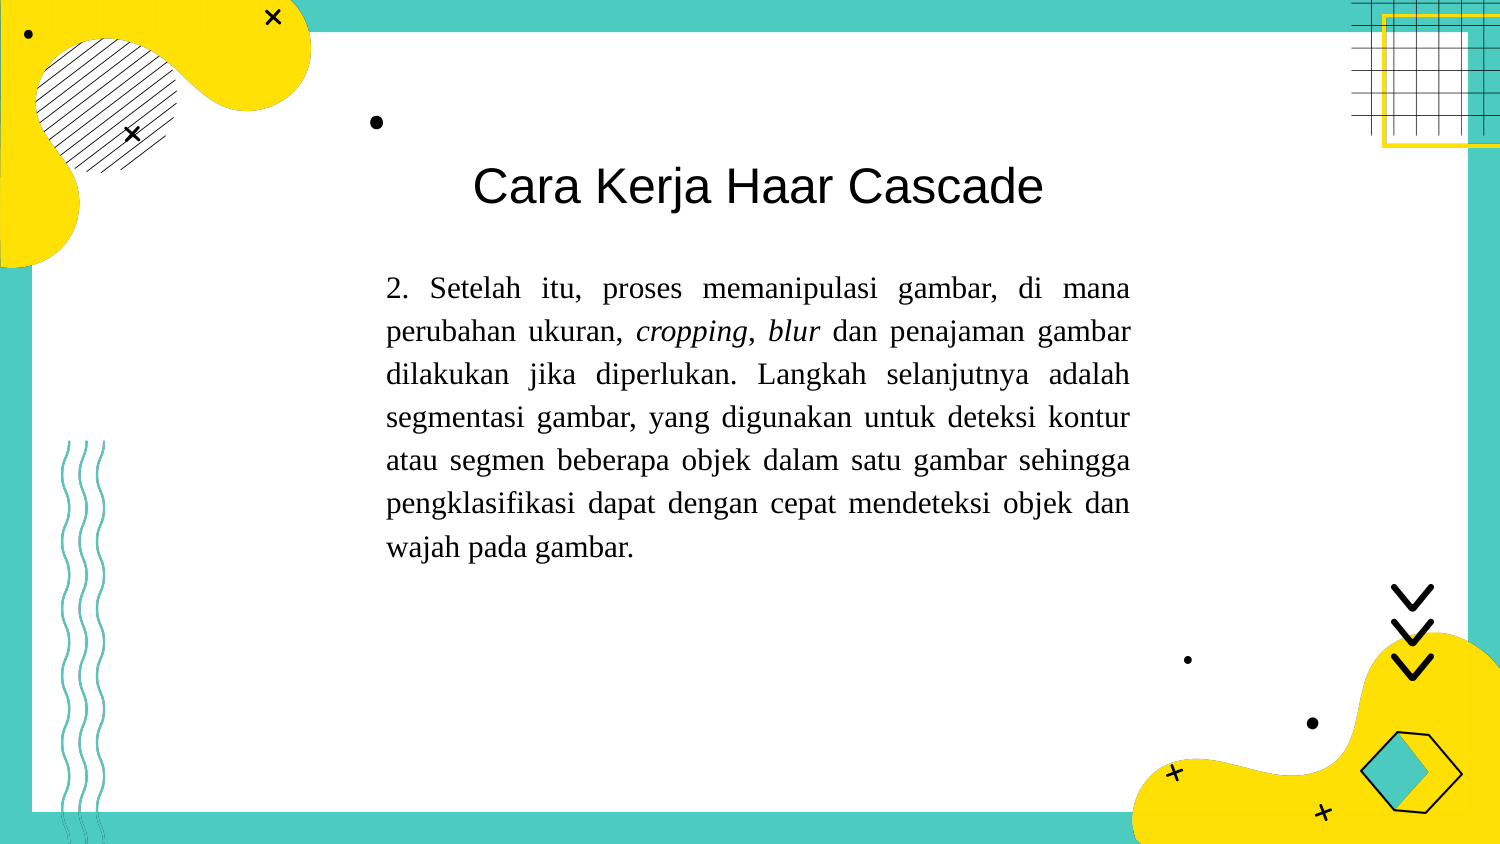

Cara Kerja Haar Cascade
2. Setelah itu, proses memanipulasi gambar, di mana perubahan ukuran, cropping, blur dan penajaman gambar dilakukan jika diperlukan. Langkah selanjutnya adalah segmentasi gambar, yang digunakan untuk deteksi kontur atau segmen beberapa objek dalam satu gambar sehingga pengklasifikasi dapat dengan cepat mendeteksi objek dan wajah pada gambar.